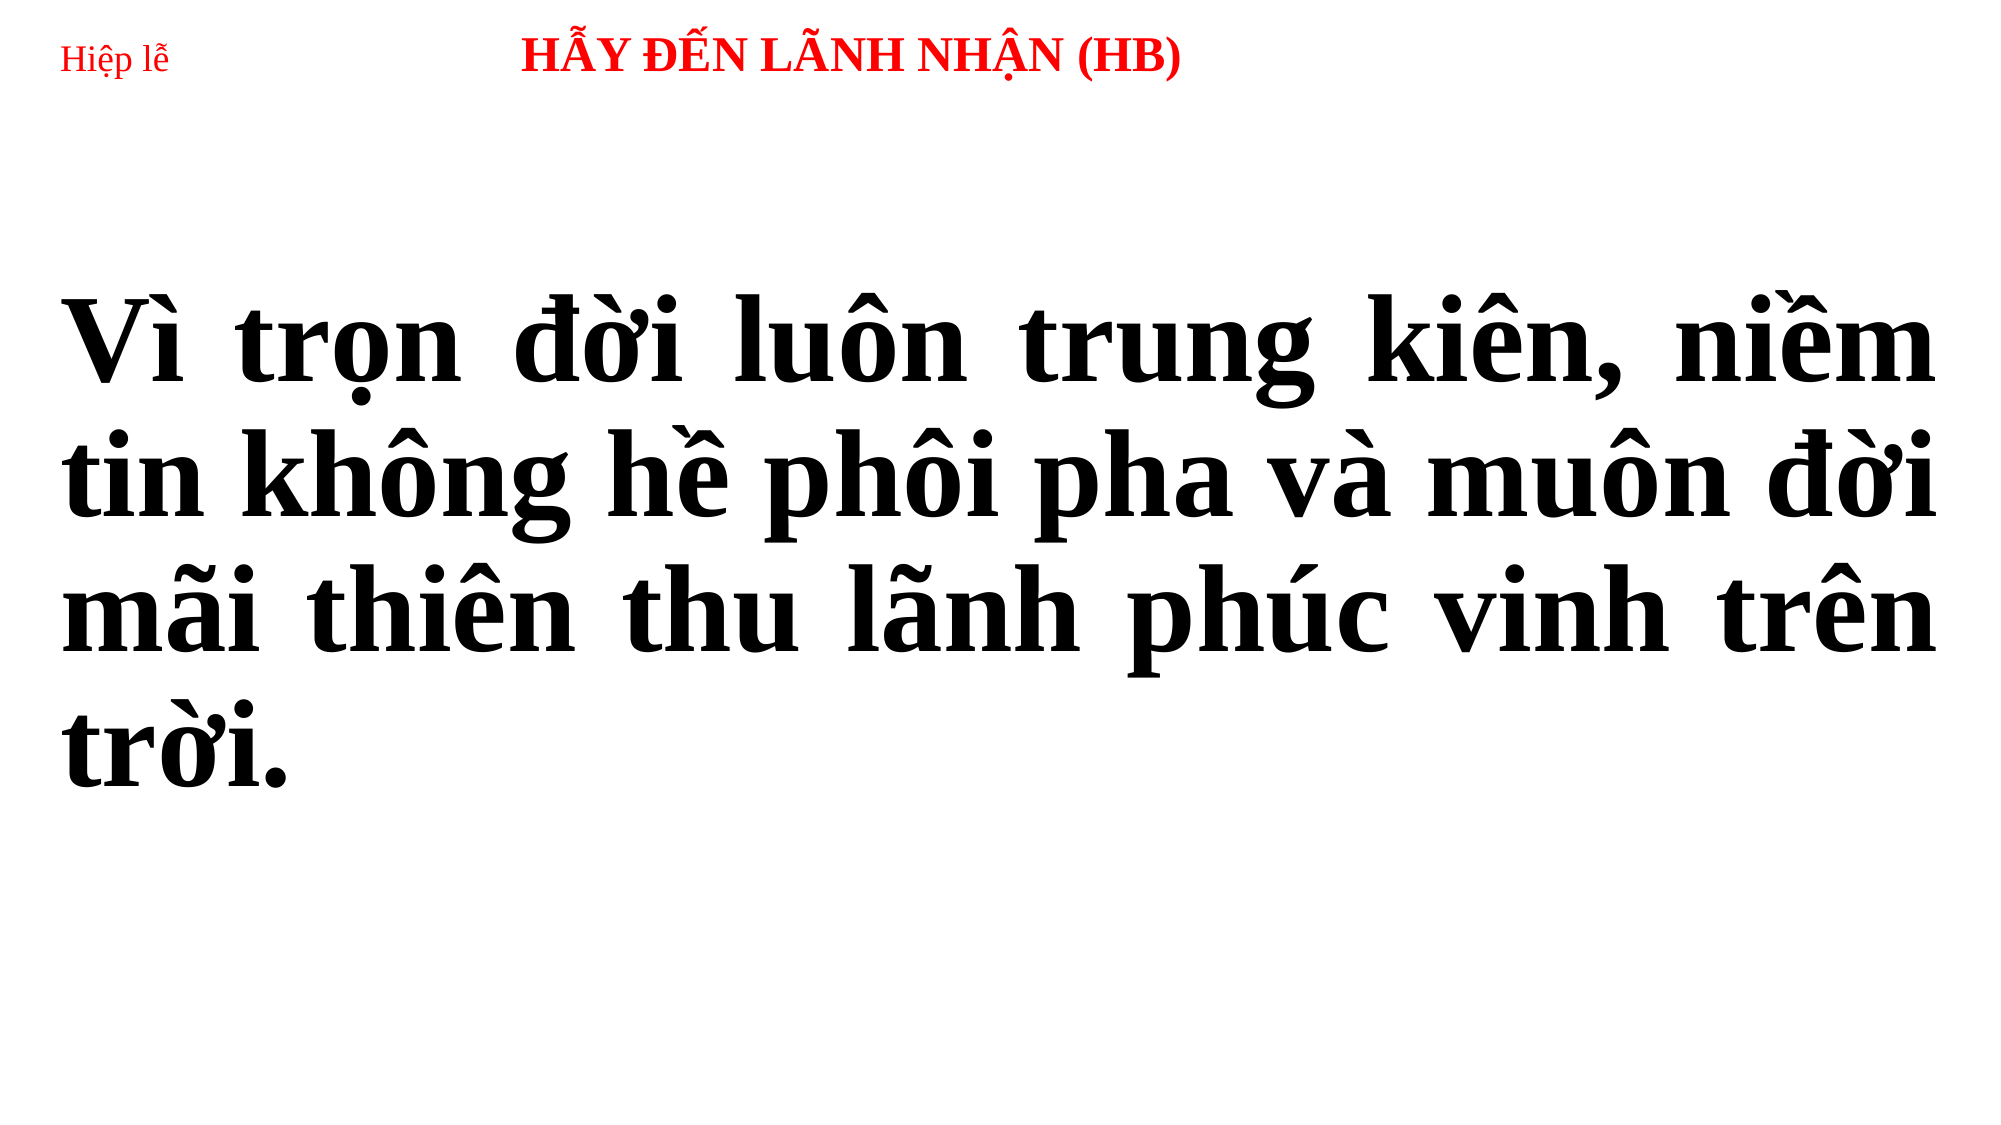

# Hiệp lễ                                     HẪY ĐẾN LÃNH NHẬN (HB)
Vì trọn đời luôn trung kiên, niềm tin không hề phôi pha và muôn đời mãi thiên thu lãnh phúc vinh trên trời.